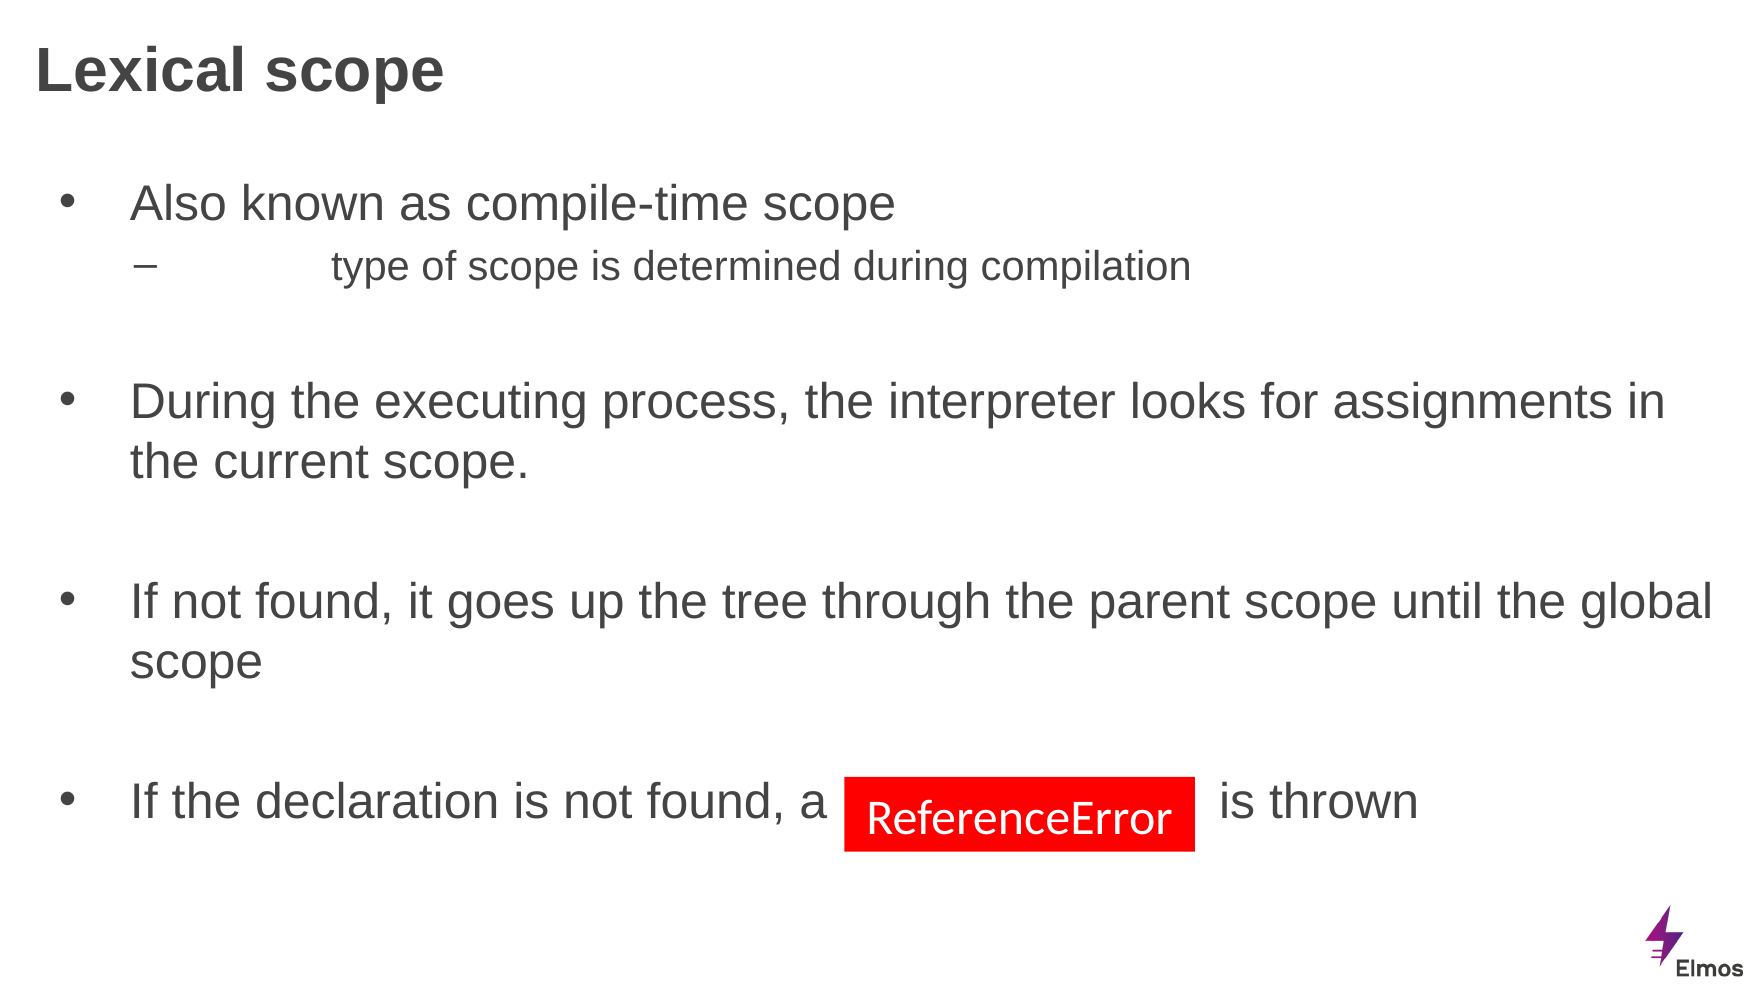

# Lexical scope
Also known as compile-time scope
	type of scope is determined during compilation

During the executing process, the interpreter looks for assignments in the current scope.

If not found, it goes up the tree through the parent scope until the global scope

If the declaration is not found, a Reference error  is thrown

ReferenceError